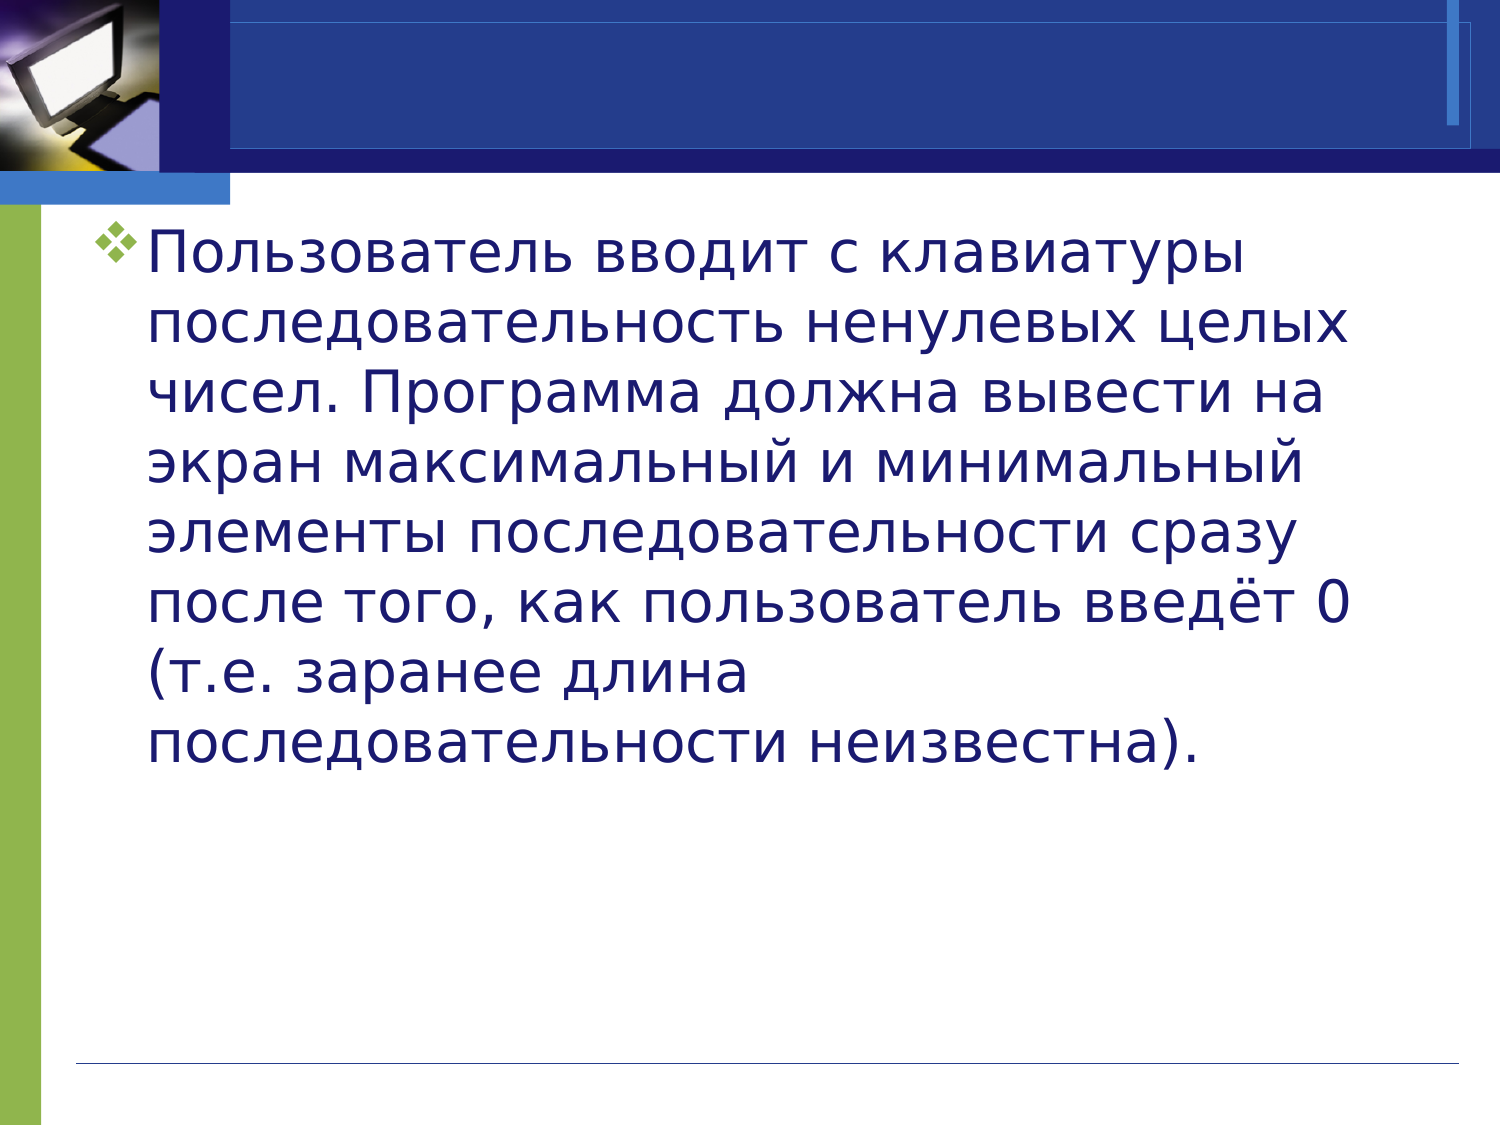

#
Пользователь вводит с клавиатуры последовательность ненулевых целых чисел. Программа должна вывести на экран максимальный и минимальный элементы последовательности сразу после того, как пользователь введёт 0 (т.е. заранее длина последовательности неизвестна).